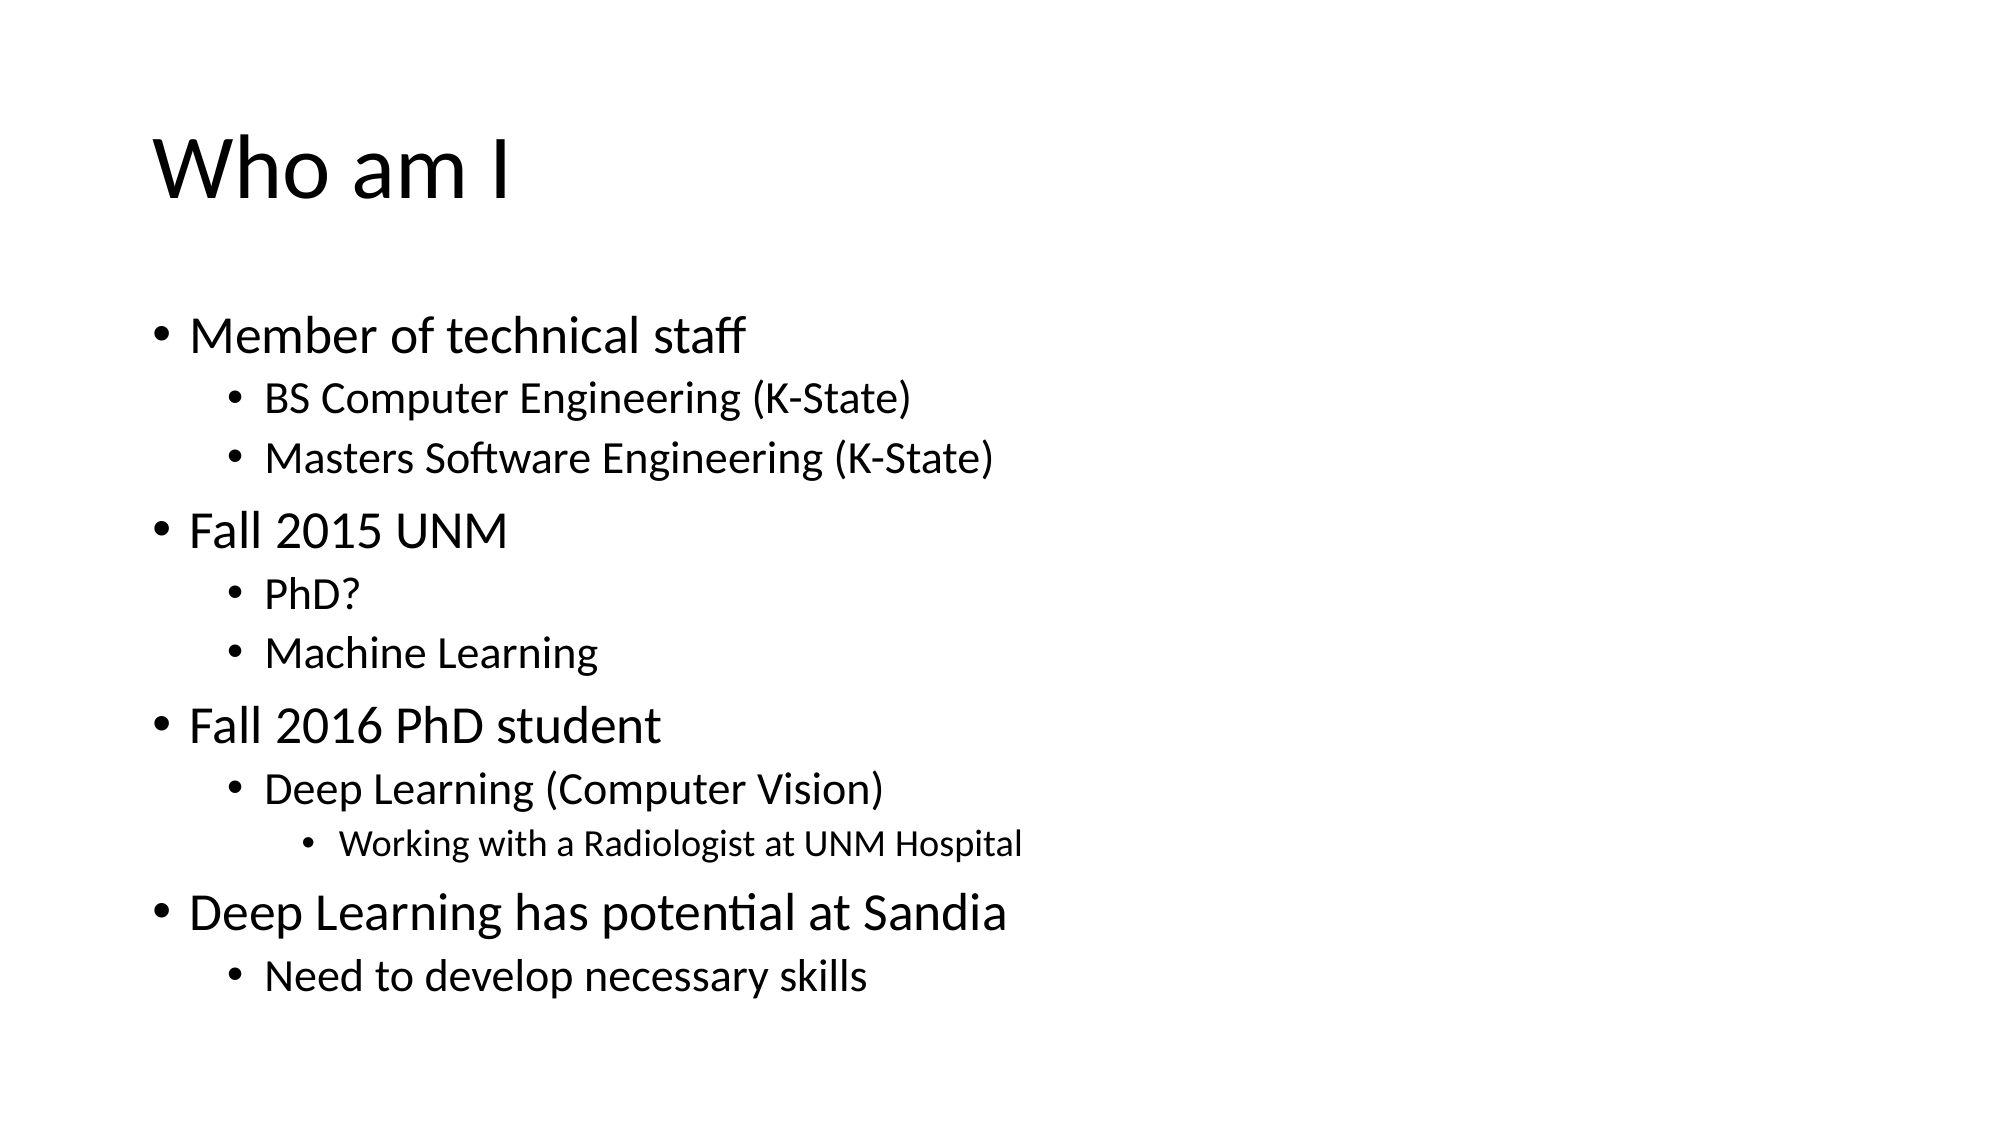

# Who am I
Member of technical staff
BS Computer Engineering (K-State)
Masters Software Engineering (K-State)
Fall 2015 UNM
PhD?
Machine Learning
Fall 2016 PhD student
Deep Learning (Computer Vision)
Working with a Radiologist at UNM Hospital
Deep Learning has potential at Sandia
Need to develop necessary skills